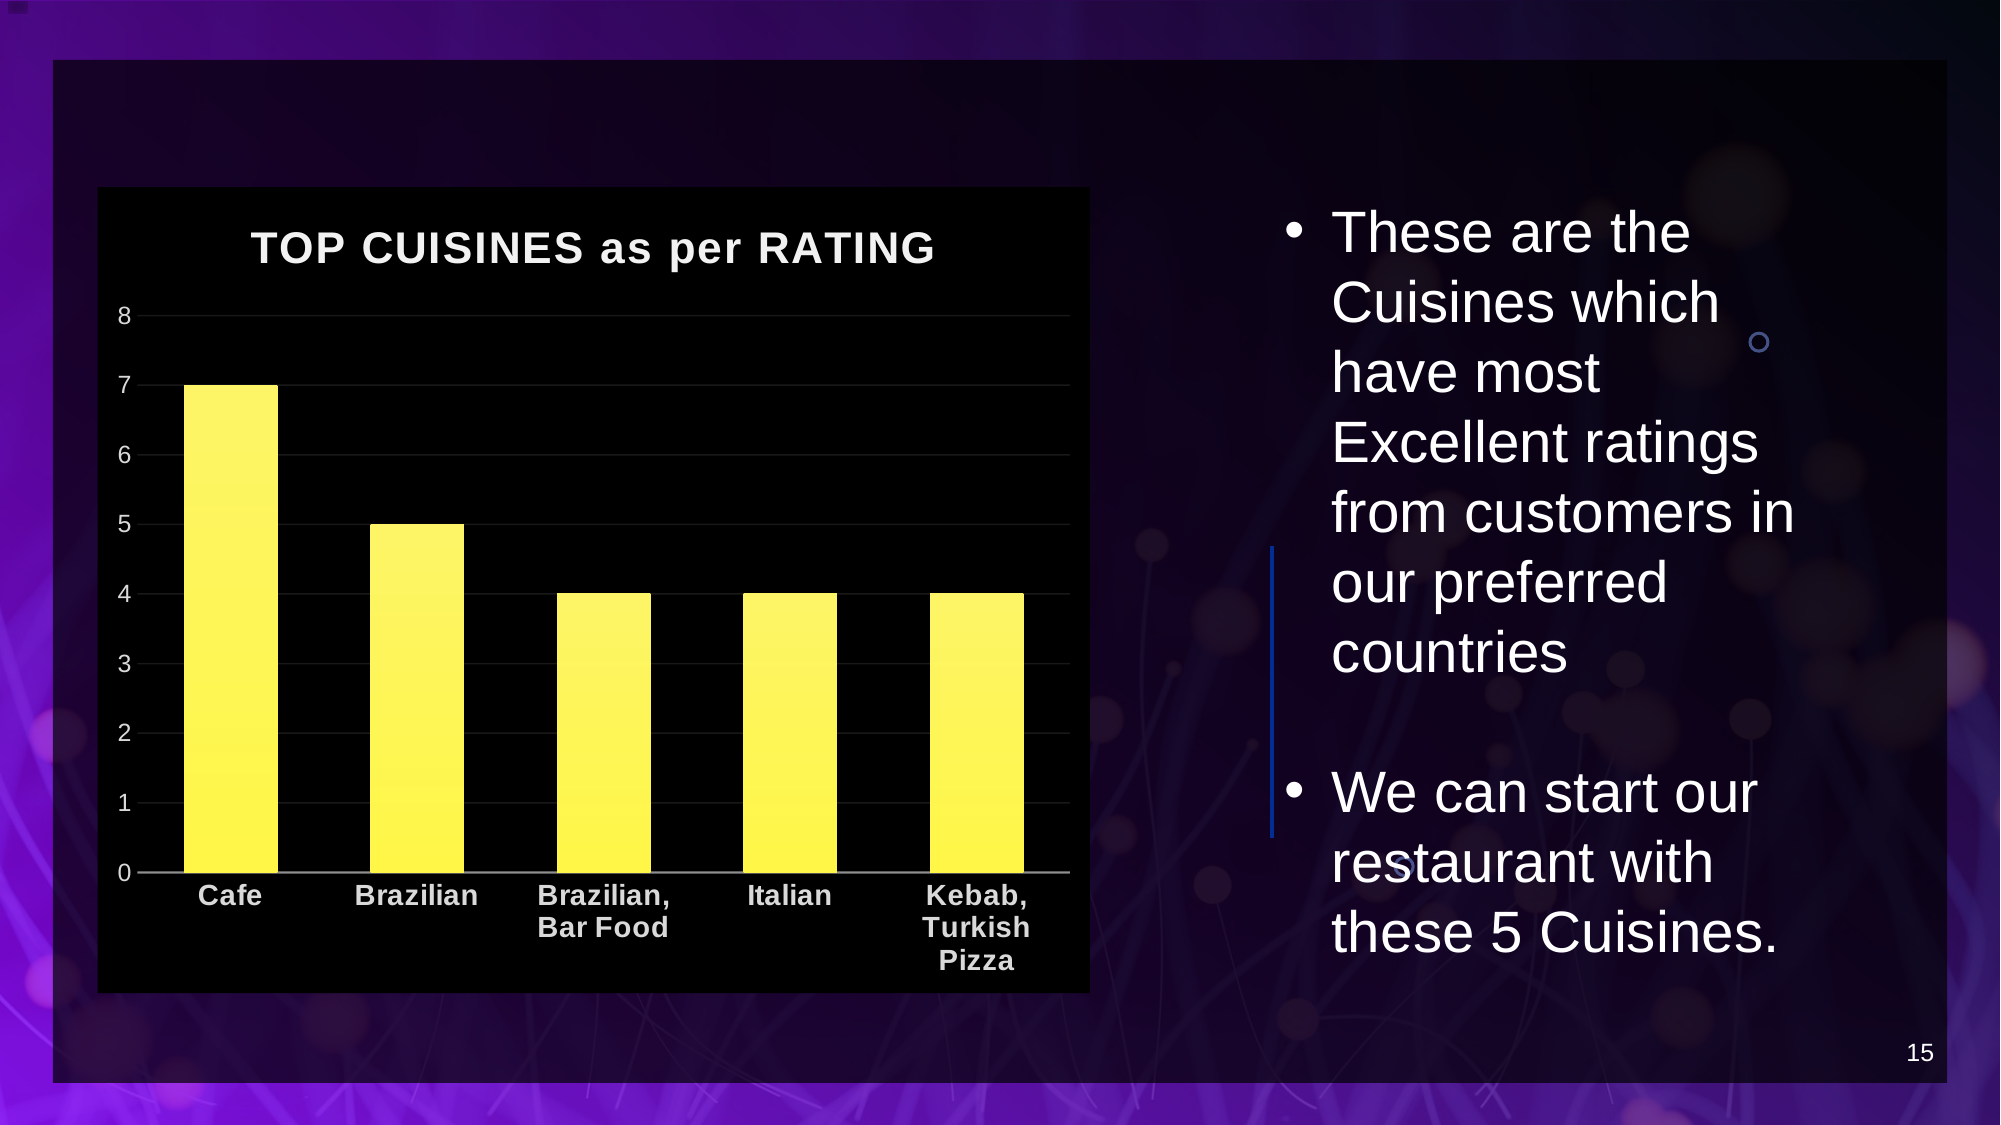

### Chart: TOP CUISINES as per RATING

| Category | Total |
|---|---|
| Cafe | 7.0 |
| Brazilian | 5.0 |
| Brazilian, Bar Food | 4.0 |
| Italian | 4.0 |
| Kebab, Turkish Pizza | 4.0 |
These are the Cuisines which have most Excellent ratings from customers in our preferred countries

We can start our restaurant with these 5 Cuisines.

15